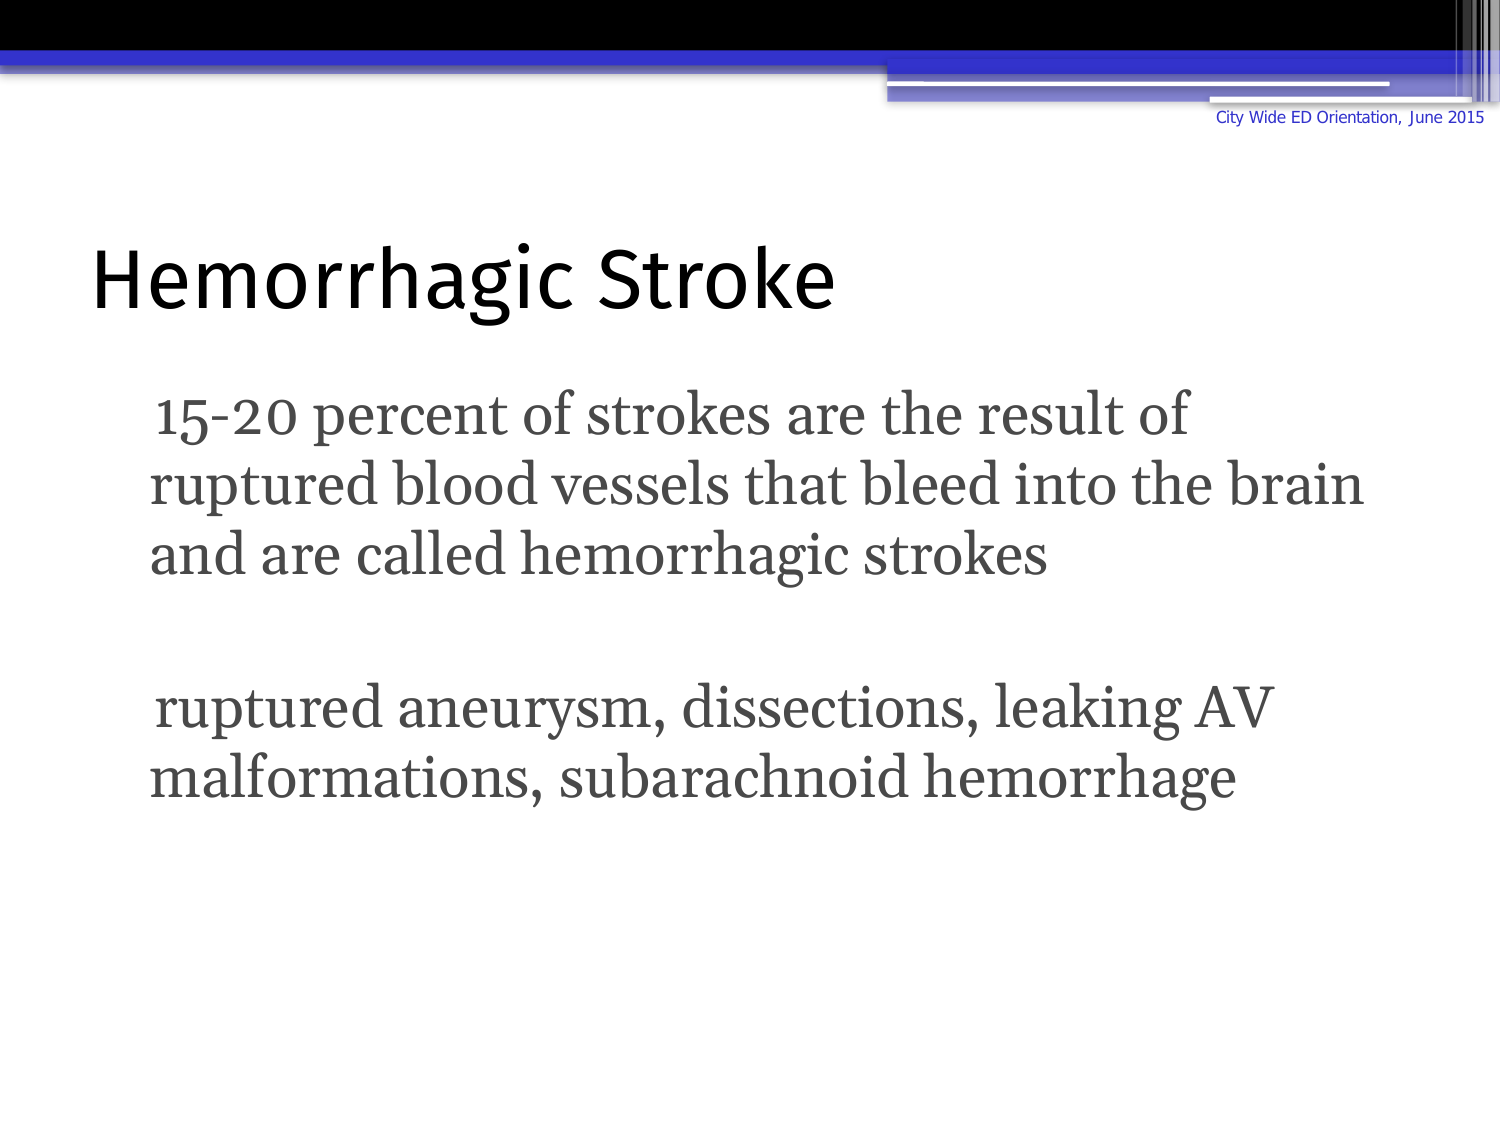

City Wide ED Orientation, June 2015
# Hemorrhagic Stroke
15-20 percent of strokes are the result of ruptured blood vessels that bleed into the brain and are called hemorrhagic strokes

ruptured aneurysm, dissections, leaking AV malformations, subarachnoid hemorrhage